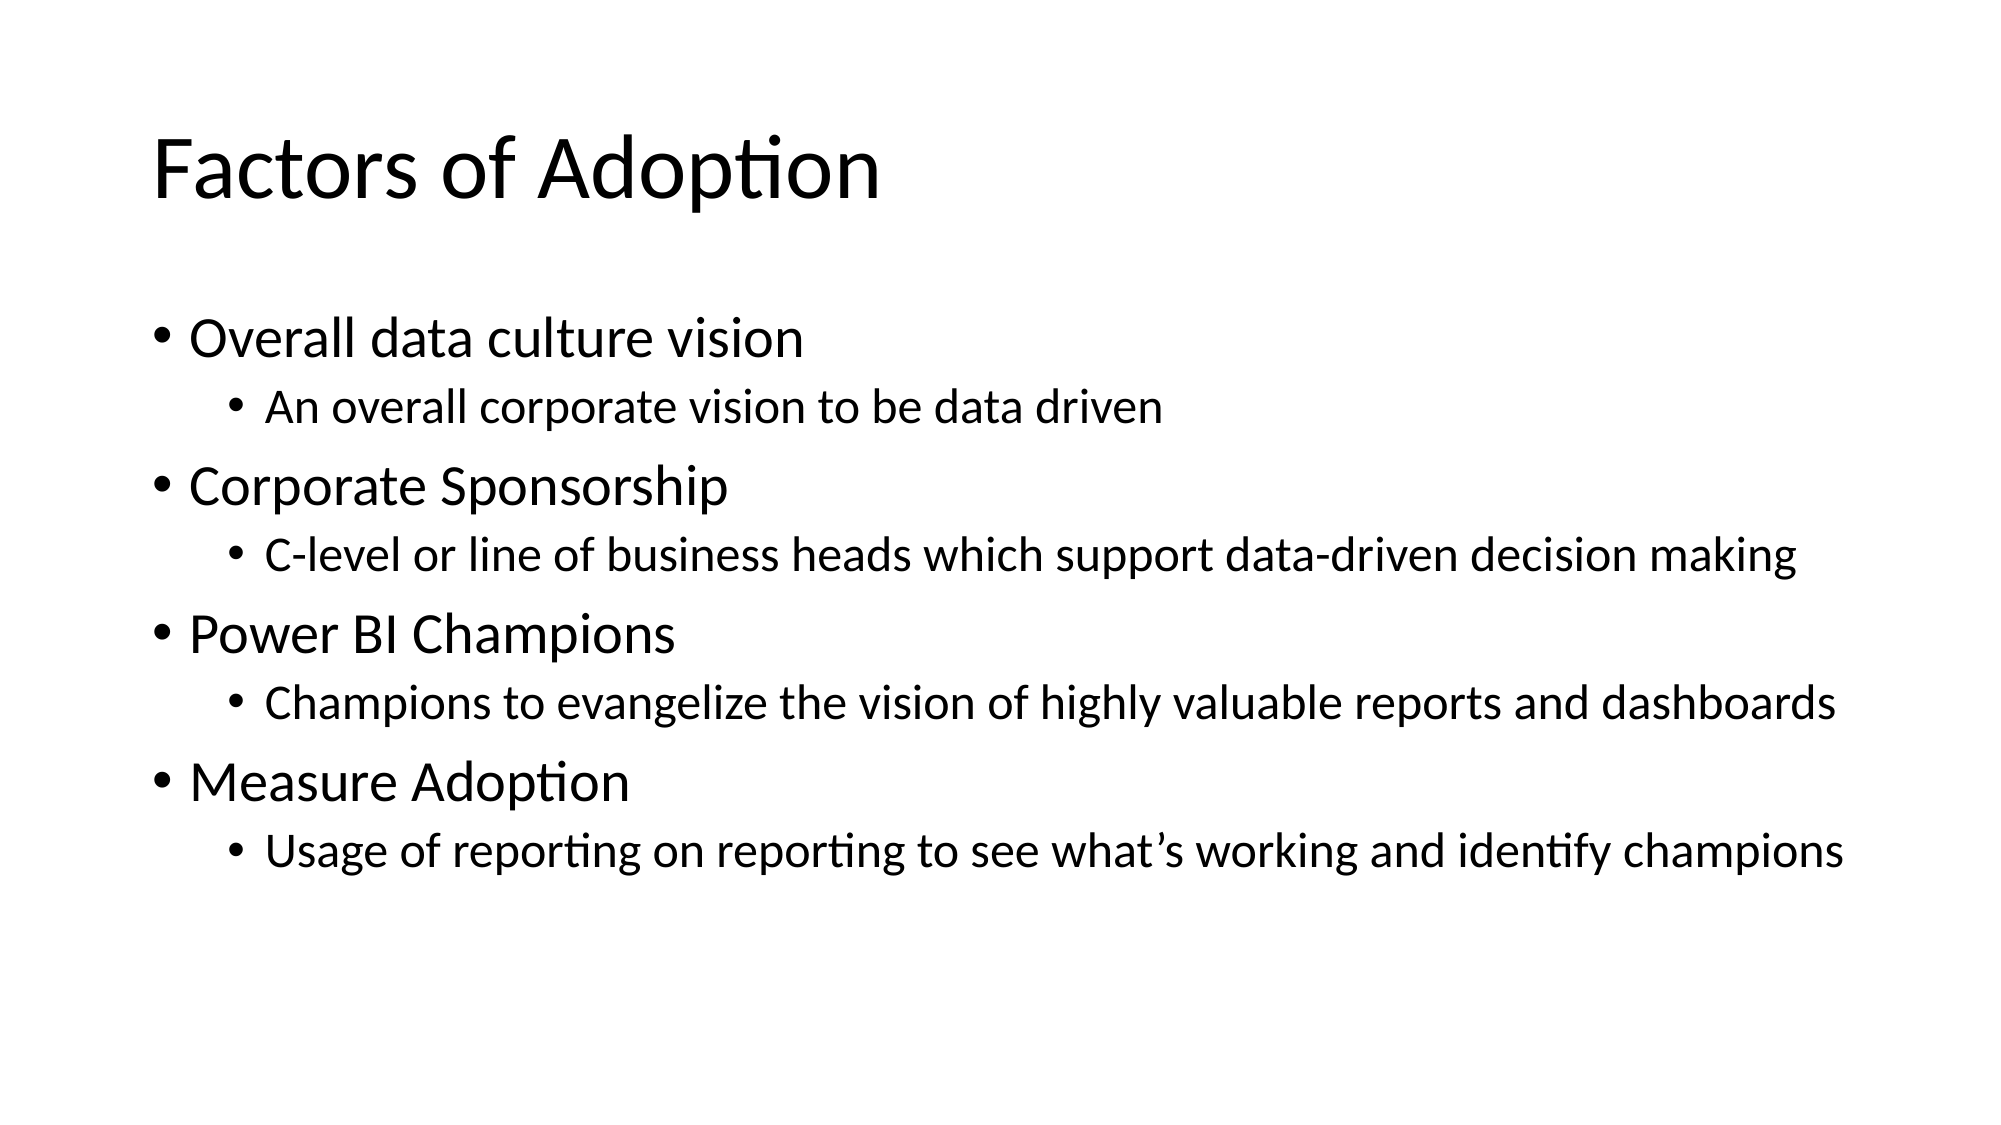

# Factors of Adoption
Overall data culture vision
An overall corporate vision to be data driven
Corporate Sponsorship
C-level or line of business heads which support data-driven decision making
Power BI Champions
Champions to evangelize the vision of highly valuable reports and dashboards
Measure Adoption
Usage of reporting on reporting to see what’s working and identify champions